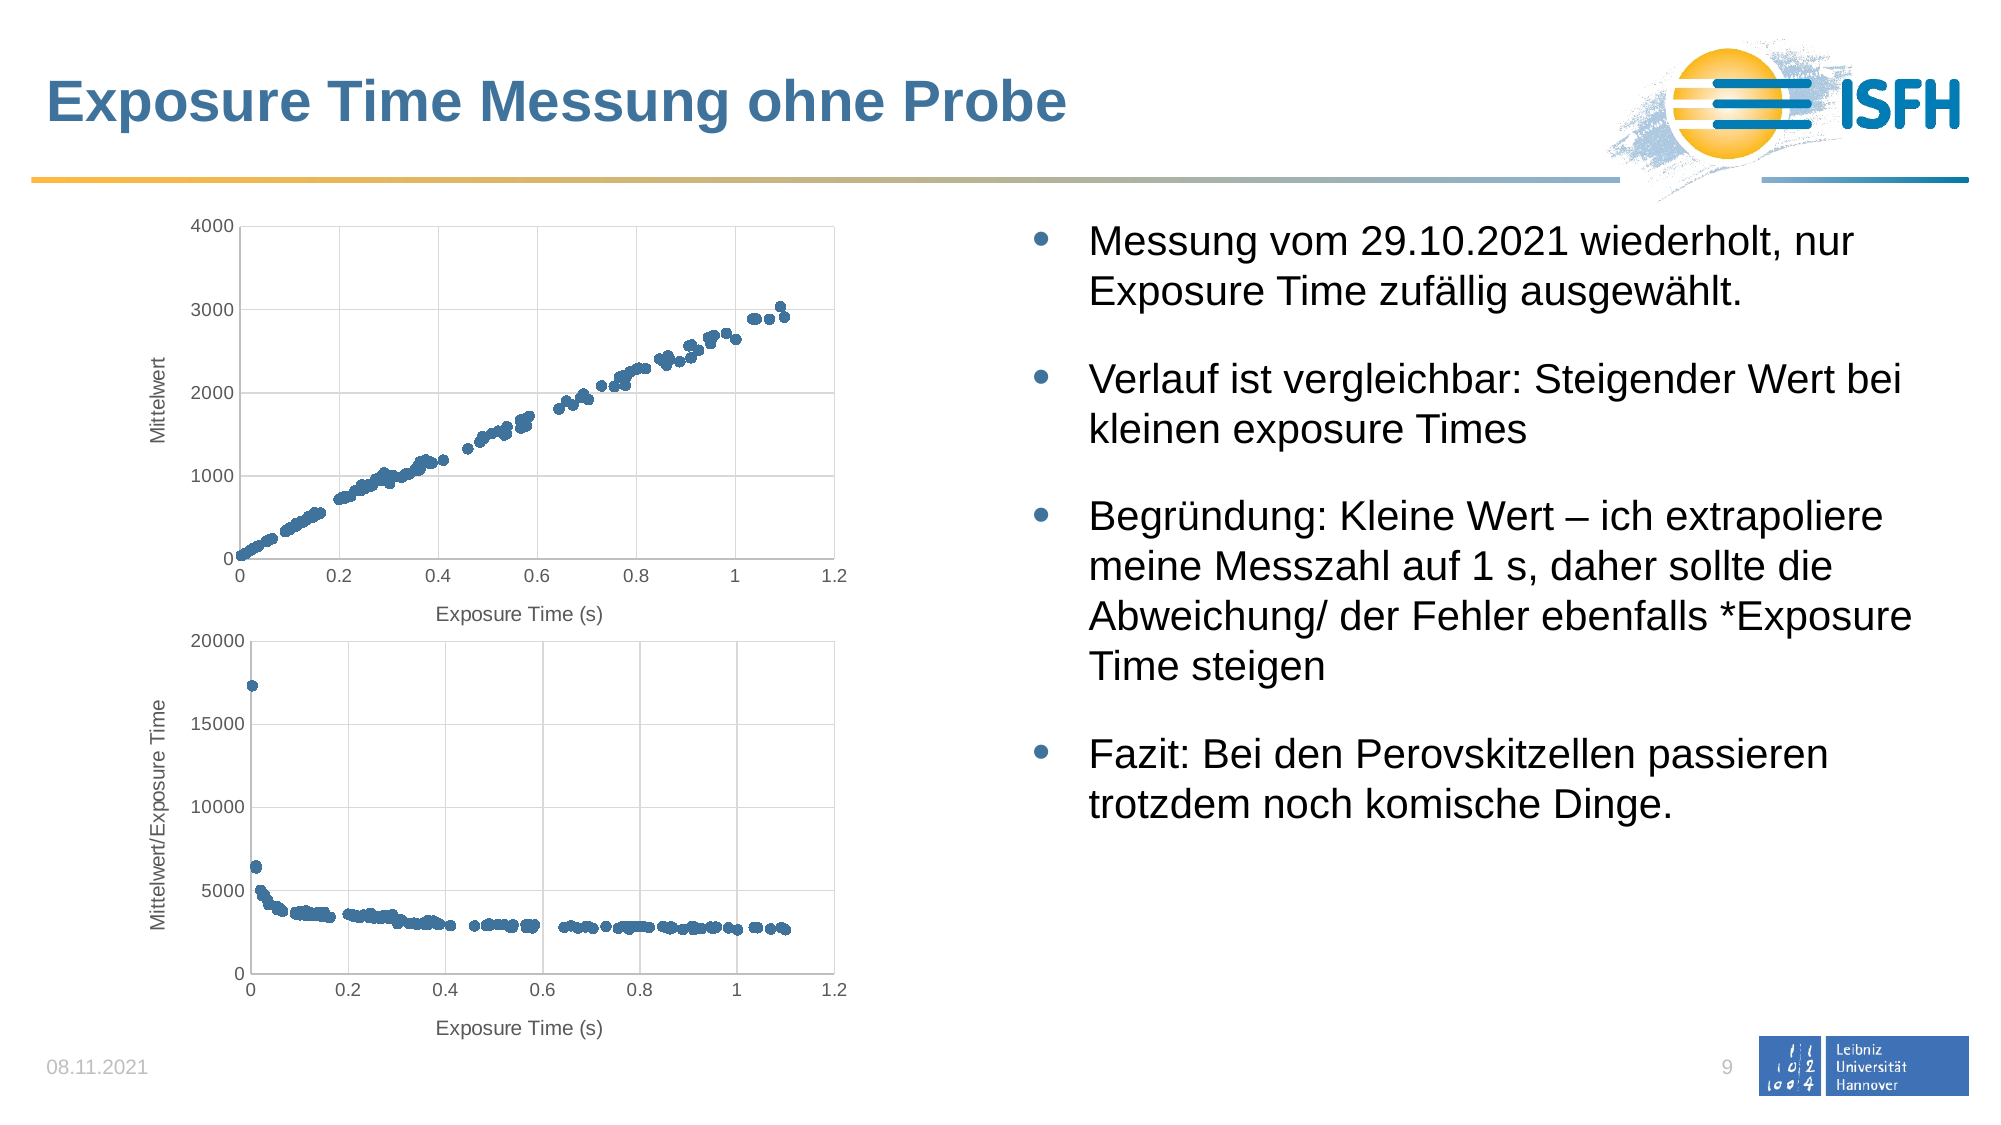

# Exposure Time Messung ohne Probe

### Chart

| Category | Average |
|---|---|
Messung vom 29.10.2021 wiederholt, nur Exposure Time zufällig ausgewählt.
Verlauf ist vergleichbar: Steigender Wert bei kleinen exposure Times
Begründung: Kleine Wert – ich extrapoliere meine Messzahl auf 1 s, daher sollte die Abweichung/ der Fehler ebenfalls *Exposure Time steigen
Fazit: Bei den Perovskitzellen passieren trotzdem noch komische Dinge.

### Chart

| Category |  |
|---|---|
08.11.2021

9